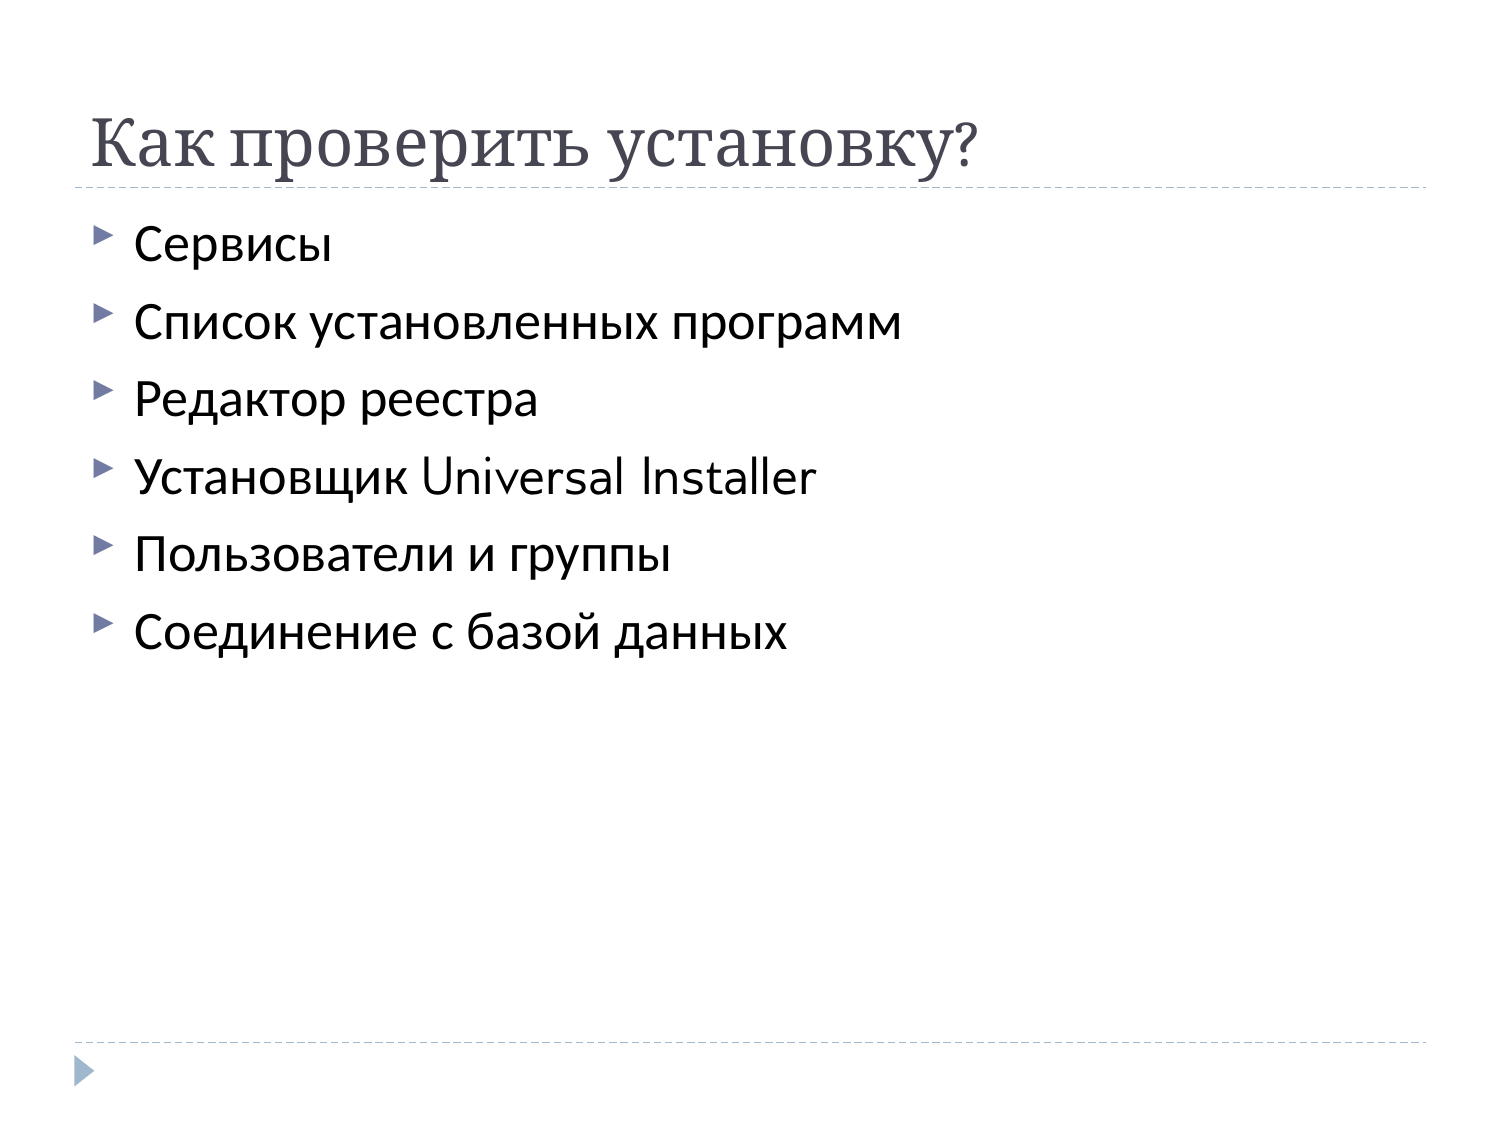

# Как проверить установку?
Сервисы
Список установленных программ
Редактор реестра
Установщик Universal Installer
Пользователи и группы
Соединение с базой данных